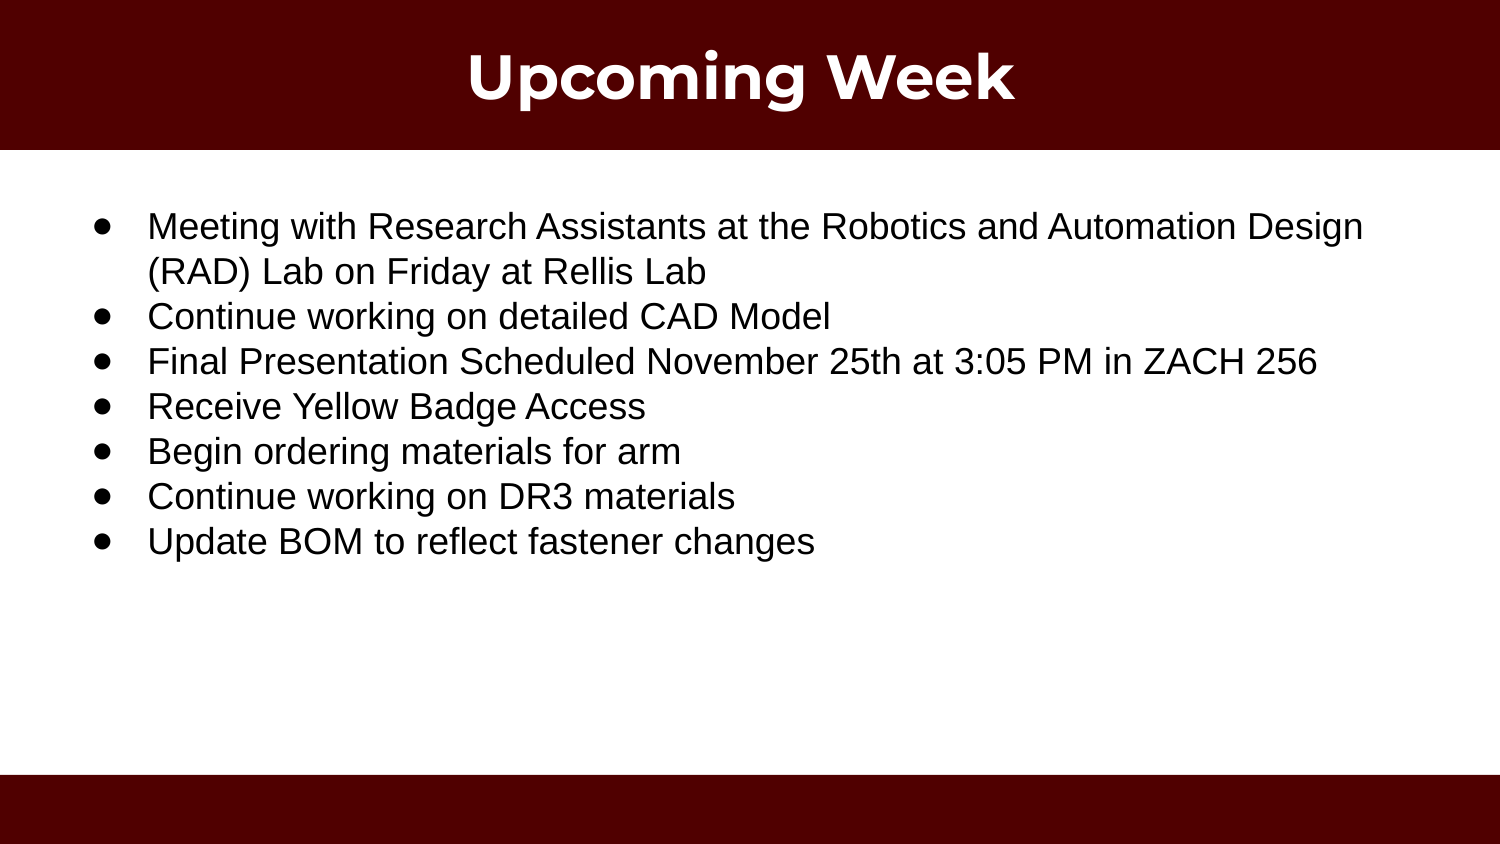

# Upcoming Week
Meeting with Research Assistants at the Robotics and Automation Design (RAD) Lab on Friday at Rellis Lab
Continue working on detailed CAD Model
Final Presentation Scheduled November 25th at 3:05 PM in ZACH 256
Receive Yellow Badge Access
Begin ordering materials for arm
Continue working on DR3 materials
Update BOM to reflect fastener changes